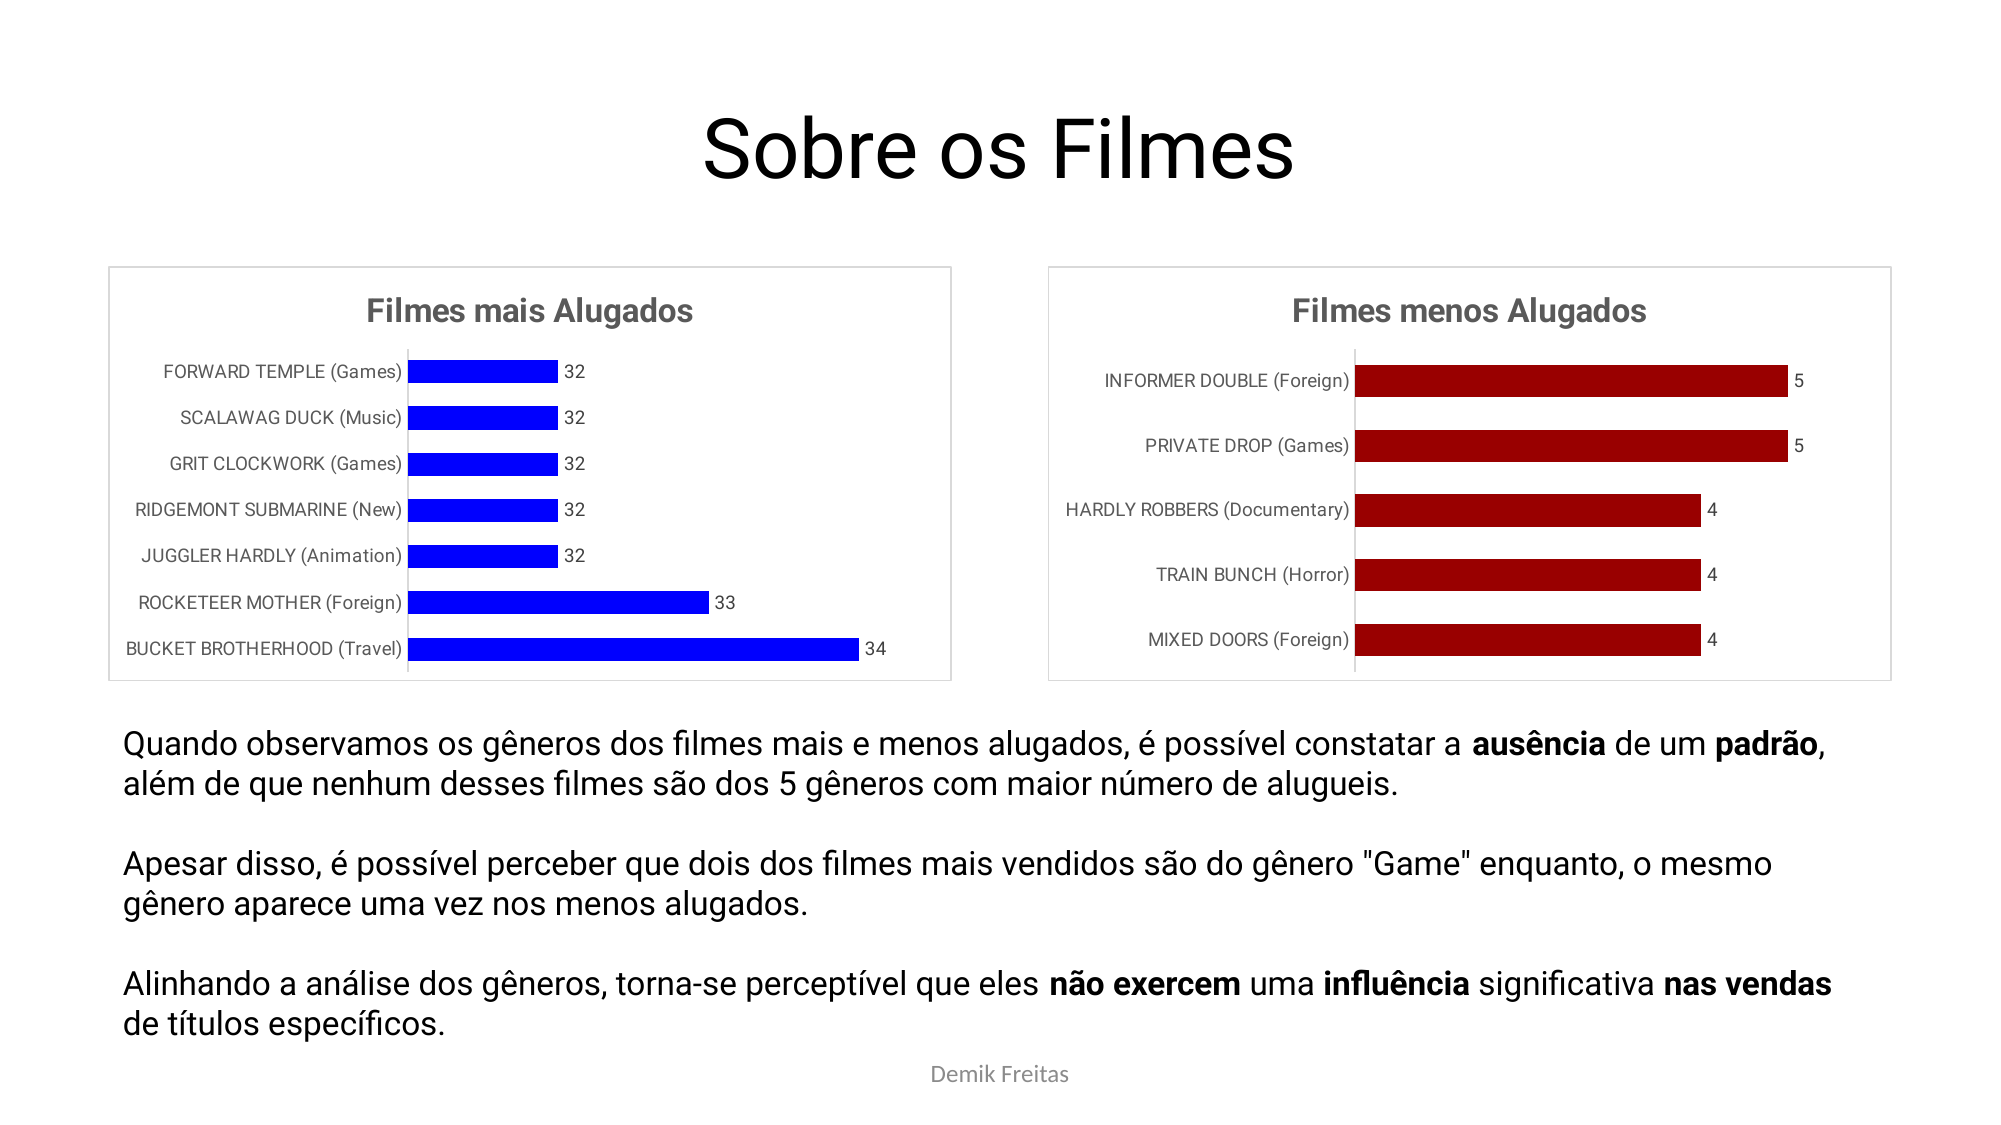

Sobre os Filmes

### Chart: Filmes mais Alugados

| Category | alugueis |
|---|---|
| BUCKET BROTHERHOOD (Travel) | 34.0 |
| ROCKETEER MOTHER (Foreign) | 33.0 |
| JUGGLER HARDLY (Animation) | 32.0 |
| RIDGEMONT SUBMARINE (New) | 32.0 |
| GRIT CLOCKWORK (Games) | 32.0 |
| SCALAWAG DUCK (Music) | 32.0 |
| FORWARD TEMPLE (Games) | 32.0 |

### Chart: Filmes menos Alugados

| Category | alugueis |
|---|---|
| MIXED DOORS (Foreign) | 4.0 |
| TRAIN BUNCH (Horror) | 4.0 |
| HARDLY ROBBERS (Documentary) | 4.0 |
| PRIVATE DROP (Games) | 5.0 |
| INFORMER DOUBLE (Foreign) | 5.0 |
Quando observamos os gêneros dos filmes mais e menos alugados, é possível constatar a ausência de um padrão,
além de que nenhum desses filmes são dos 5 gêneros com maior número de alugueis.

Apesar disso, é possível perceber que dois dos filmes mais vendidos são do gênero "Game" enquanto, o mesmo gênero aparece uma vez nos menos alugados.

Alinhando a análise dos gêneros, torna-se perceptível que eles não exercem uma influência significativa nas vendas de títulos específicos.
Demik Freitas